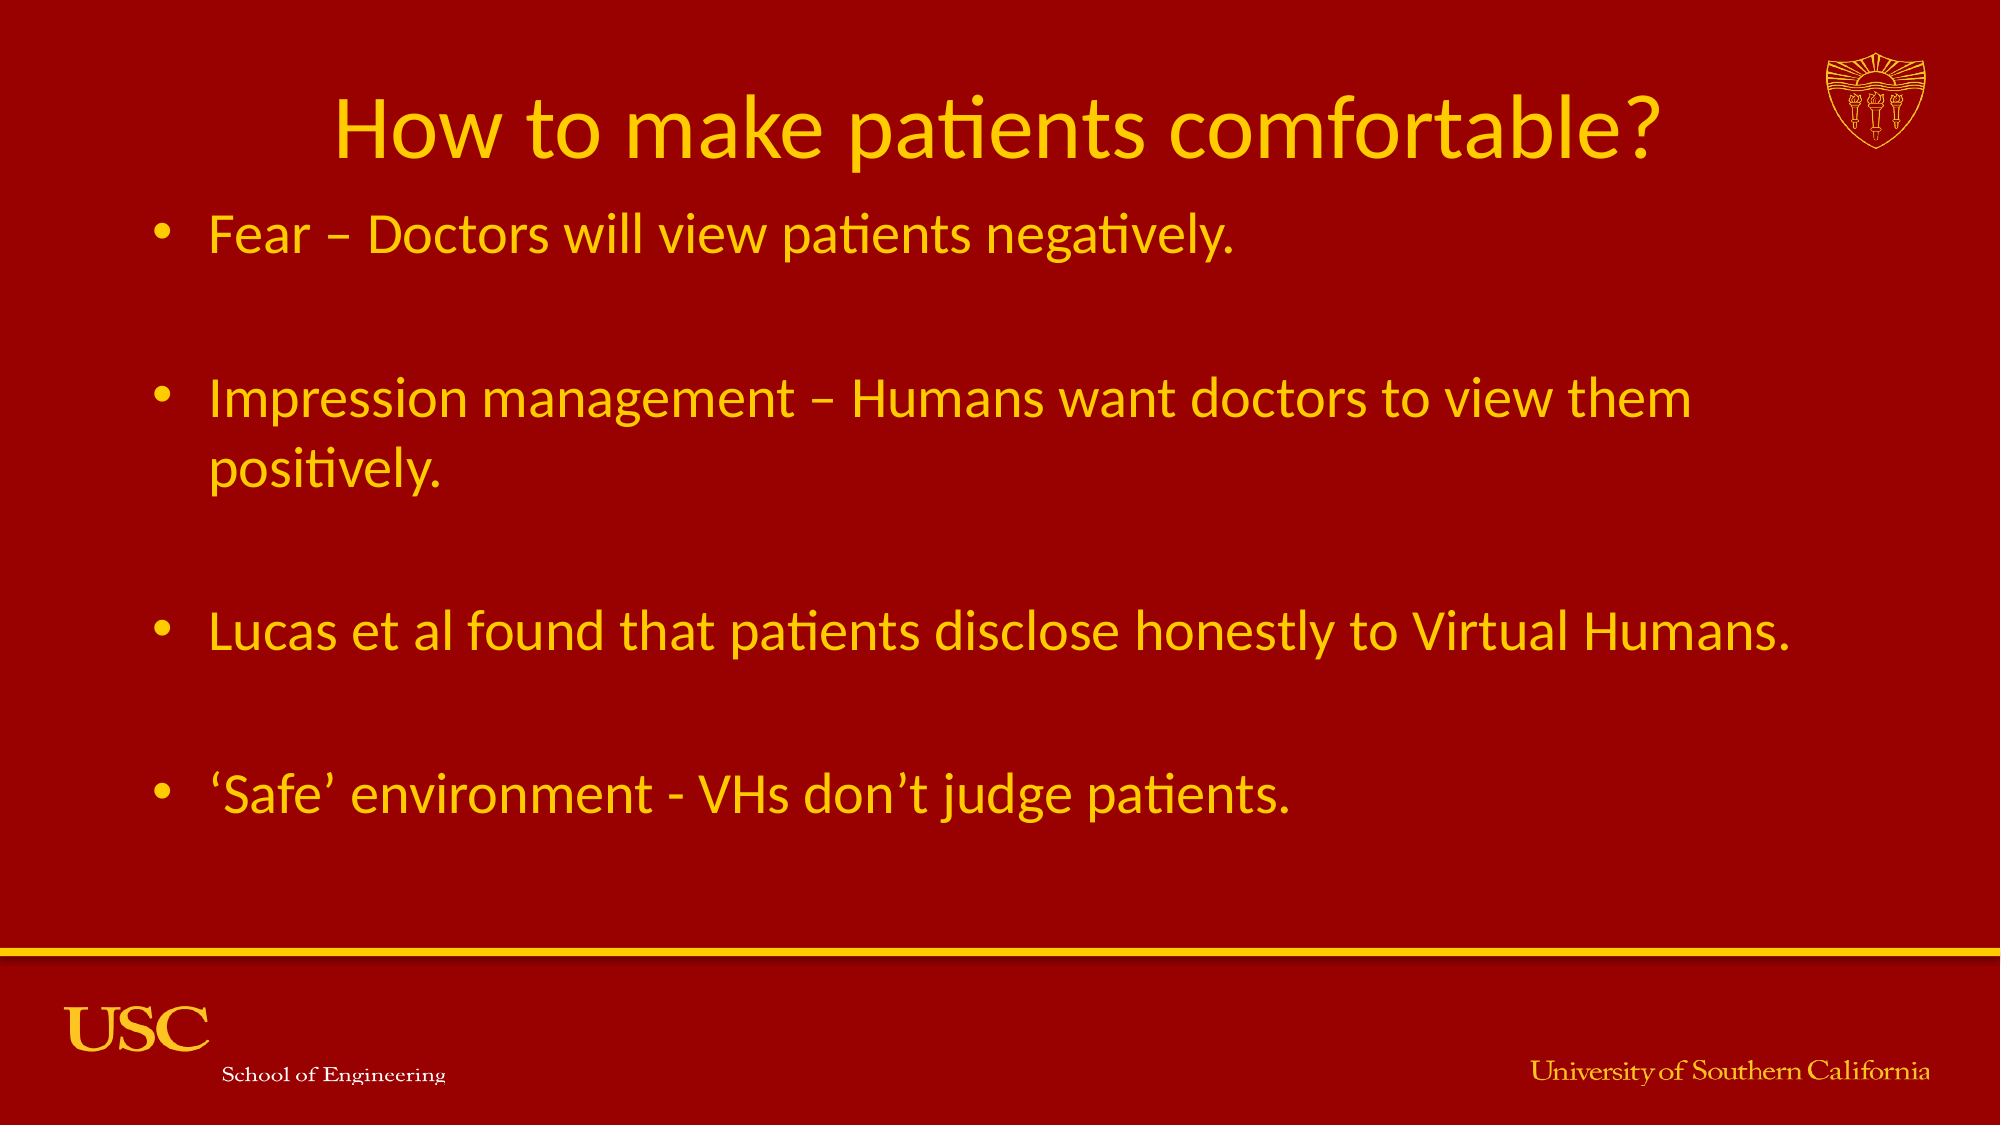

# How to make patients comfortable?
Fear – Doctors will view patients negatively.

Impression management – Humans want doctors to view them positively.

Lucas et al found that patients disclose honestly to Virtual Humans.

‘Safe’ environment - VHs don’t judge patients.